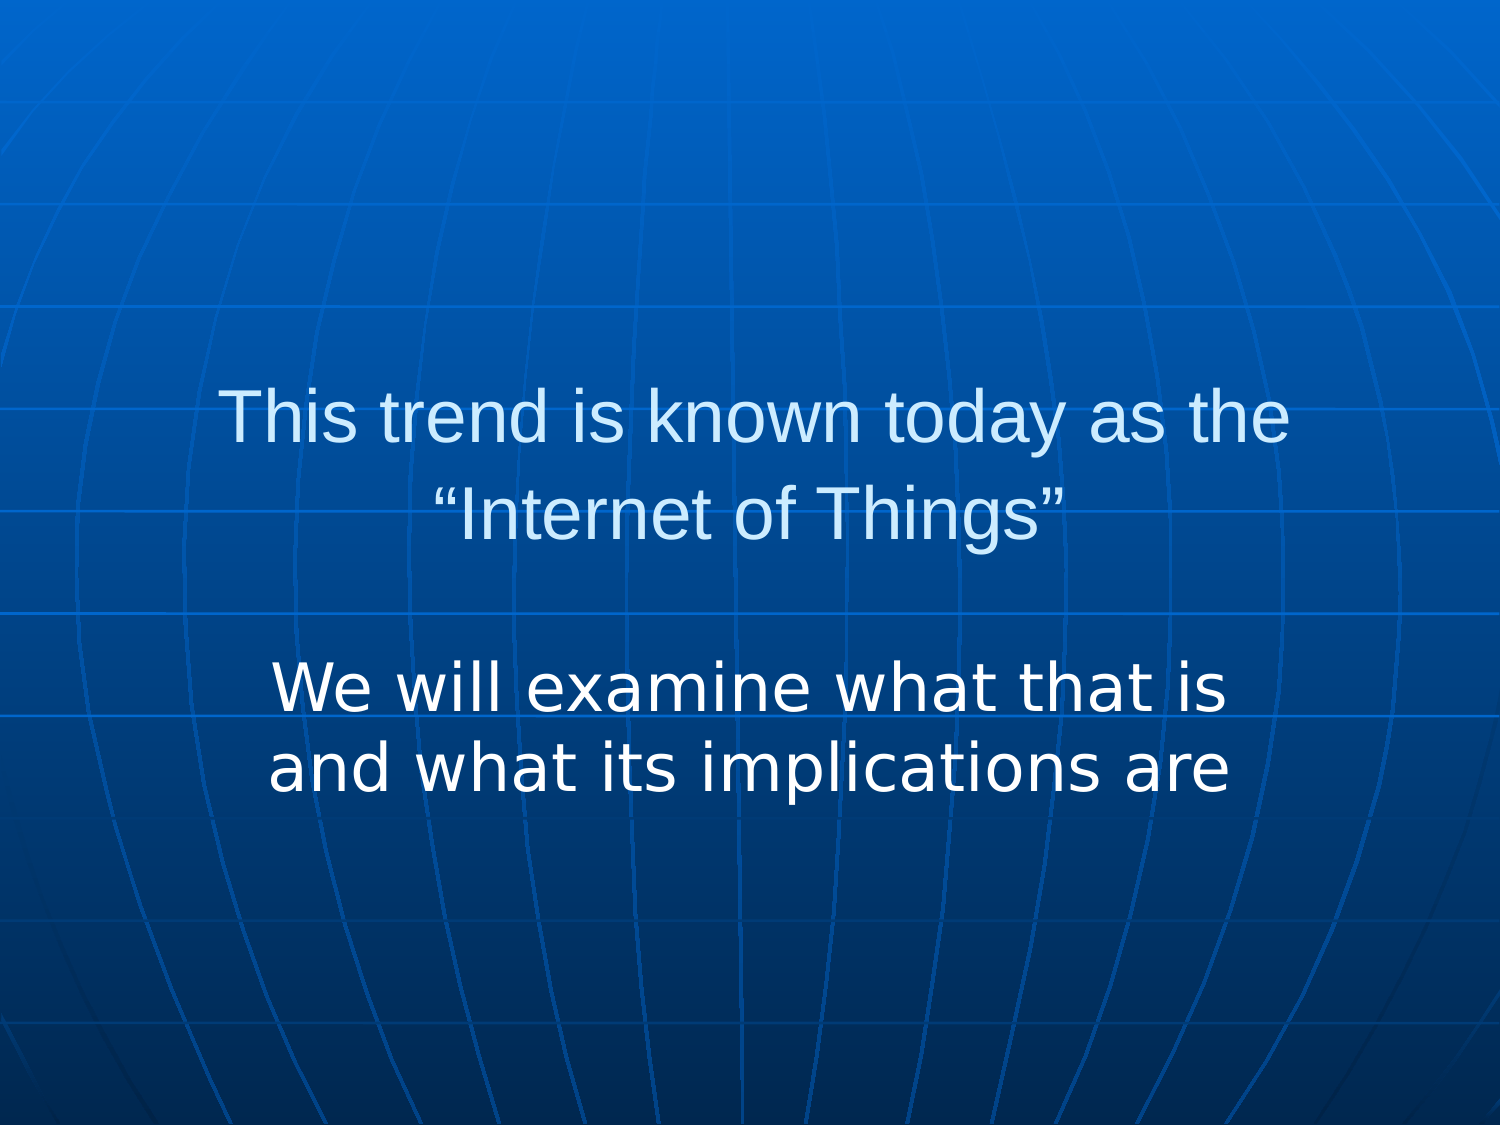

# This trend is known today as the “Internet of Things”
We will examine what that is and what its implications are